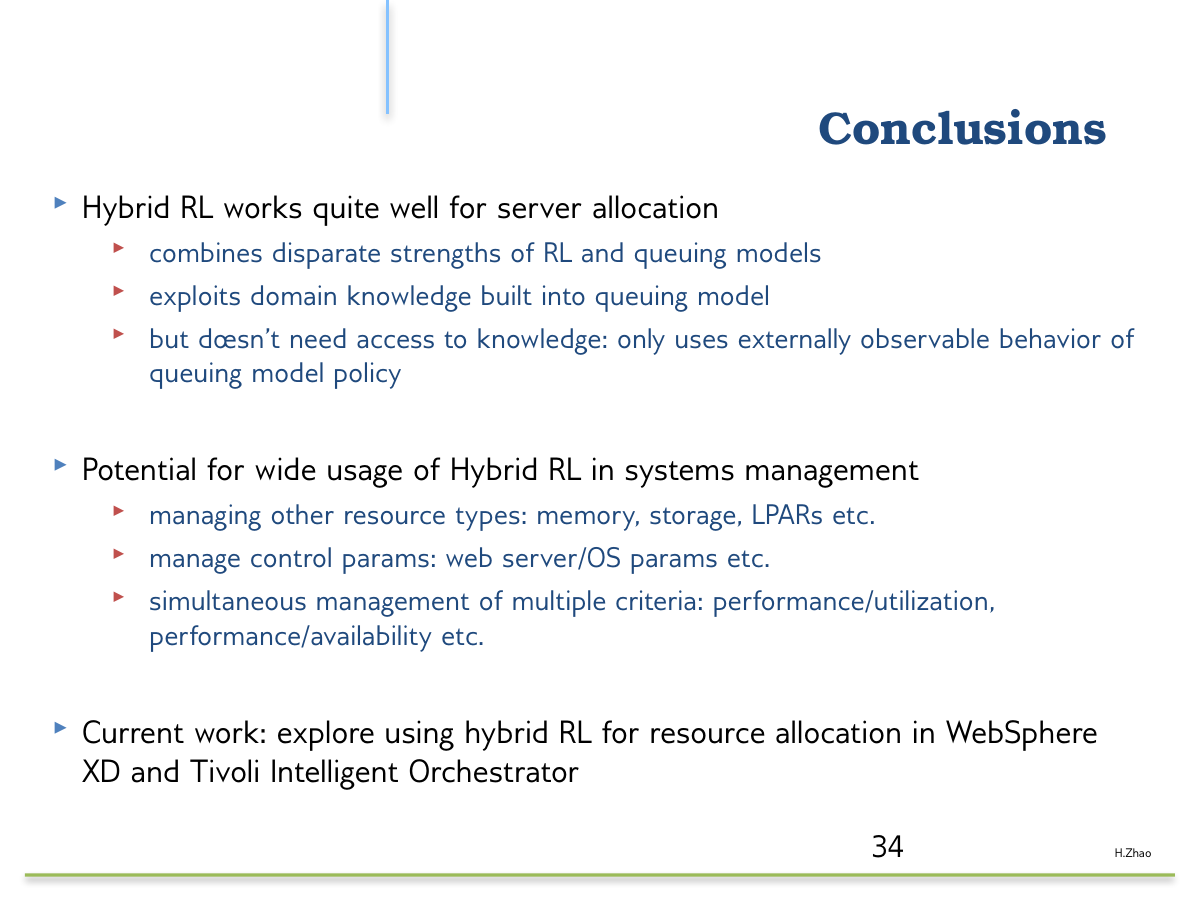

# Conclusions

Hybrid RL works quite well for server allocation
combines disparate strengths of RL and queuing models
exploits domain knowledge built into queuing model
but doesn’t need access to knowledge: only uses externally observable behavior of queuing model policy

Potential for wide usage of Hybrid RL in systems management
managing other resource types: memory, storage, LPARs etc.
manage control params: web server/OS params etc.
simultaneous management of multiple criteria: performance/utilization, performance/availability etc.

Current work: explore using hybrid RL for resource allocation in WebSphere XD and Tivoli Intelligent Orchestrator

34